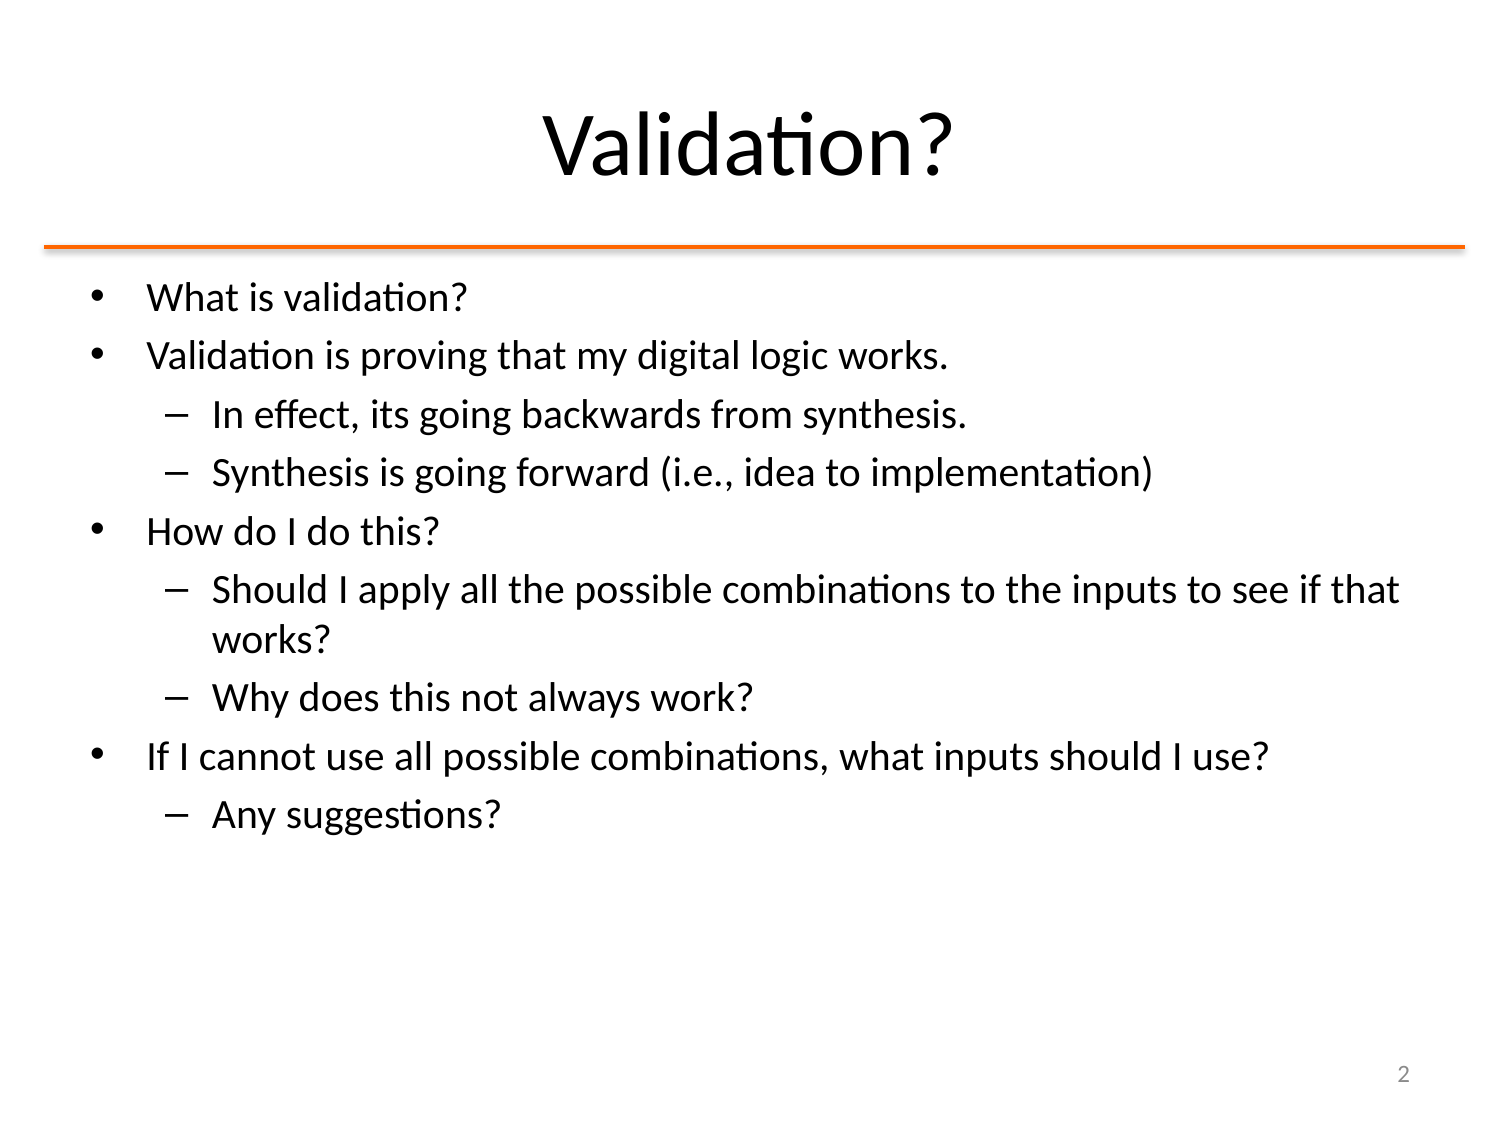

# Validation?
What is validation?
Validation is proving that my digital logic works.
In effect, its going backwards from synthesis.
Synthesis is going forward (i.e., idea to implementation)
How do I do this?
Should I apply all the possible combinations to the inputs to see if that works?
Why does this not always work?
If I cannot use all possible combinations, what inputs should I use?
Any suggestions?
2